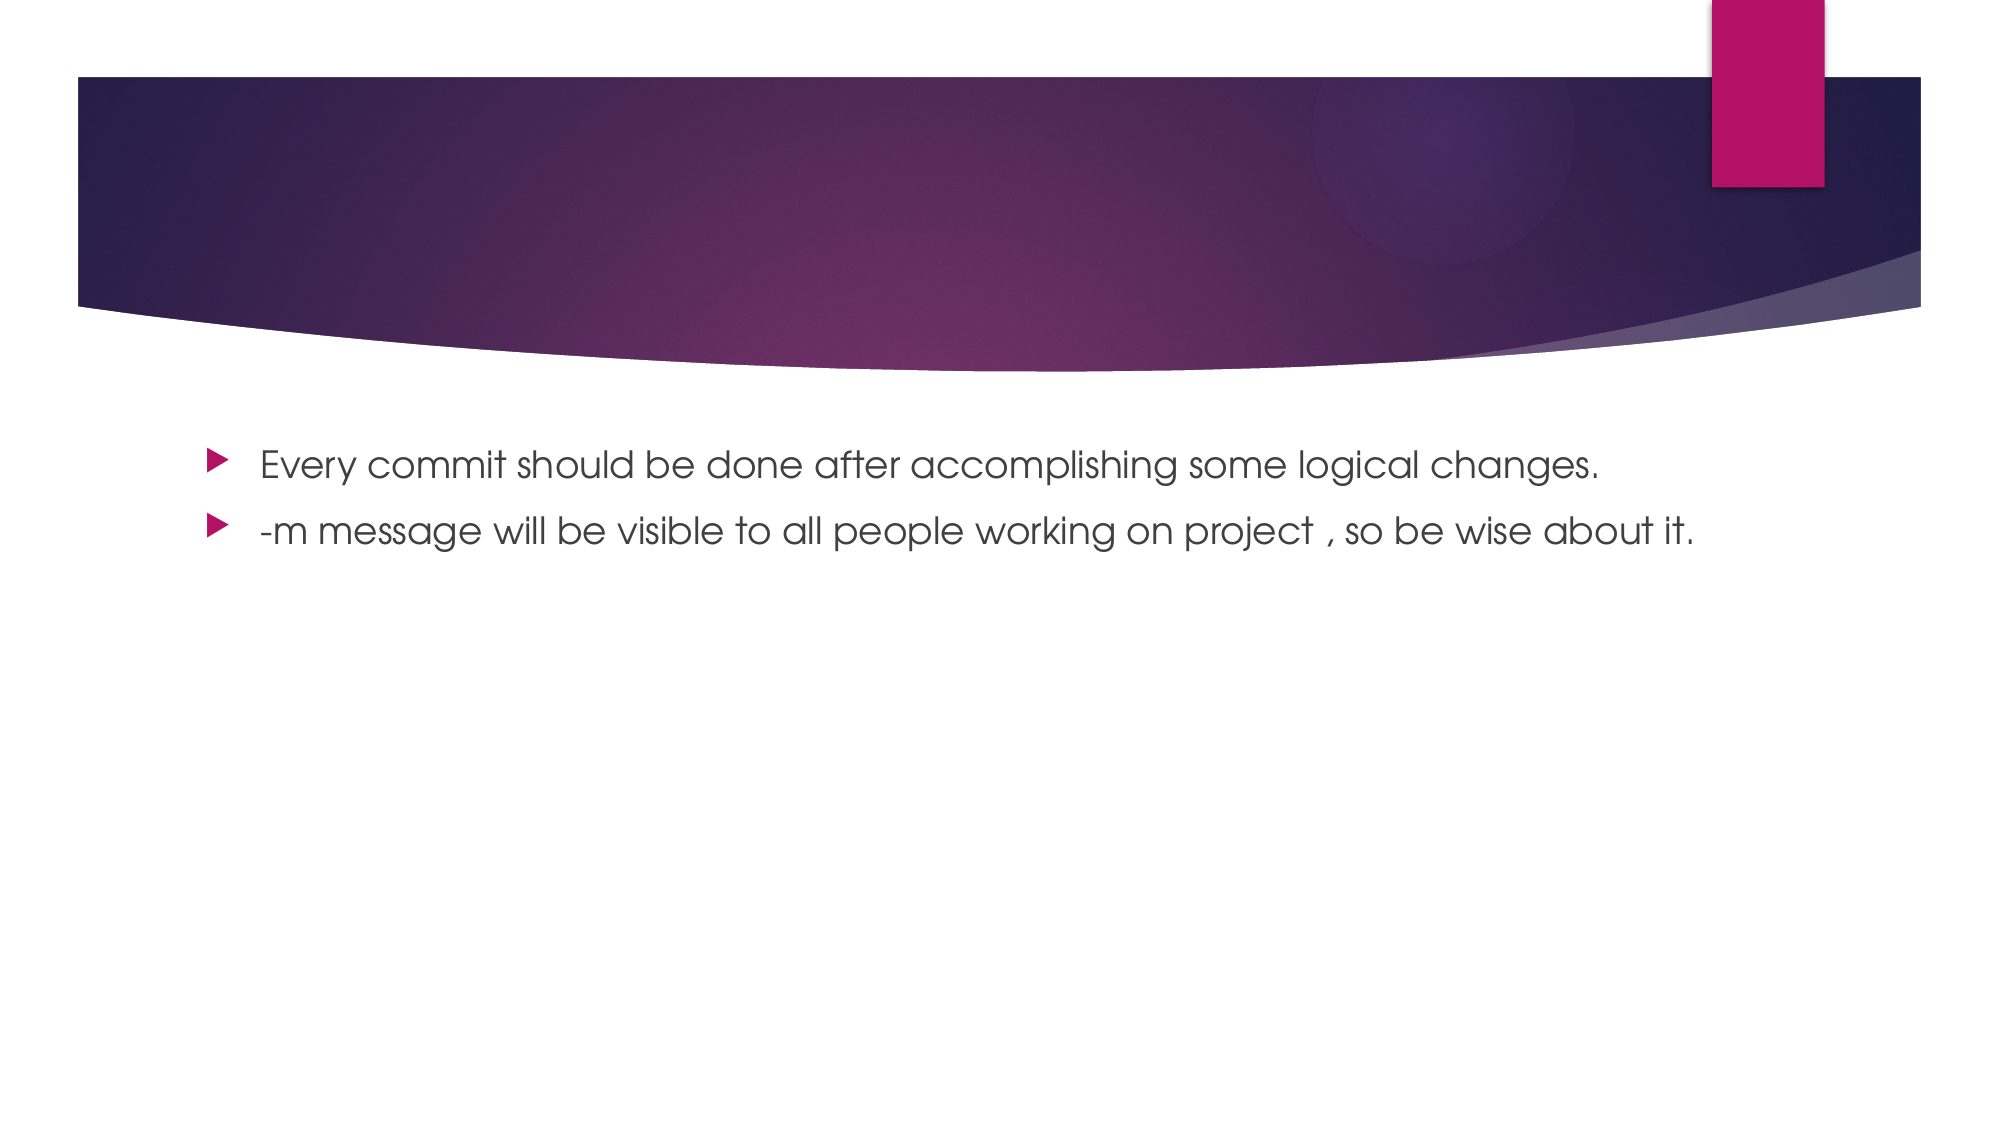

#
Every commit should be done after accomplishing some logical changes.
-m message will be visible to all people working on project , so be wise about it.